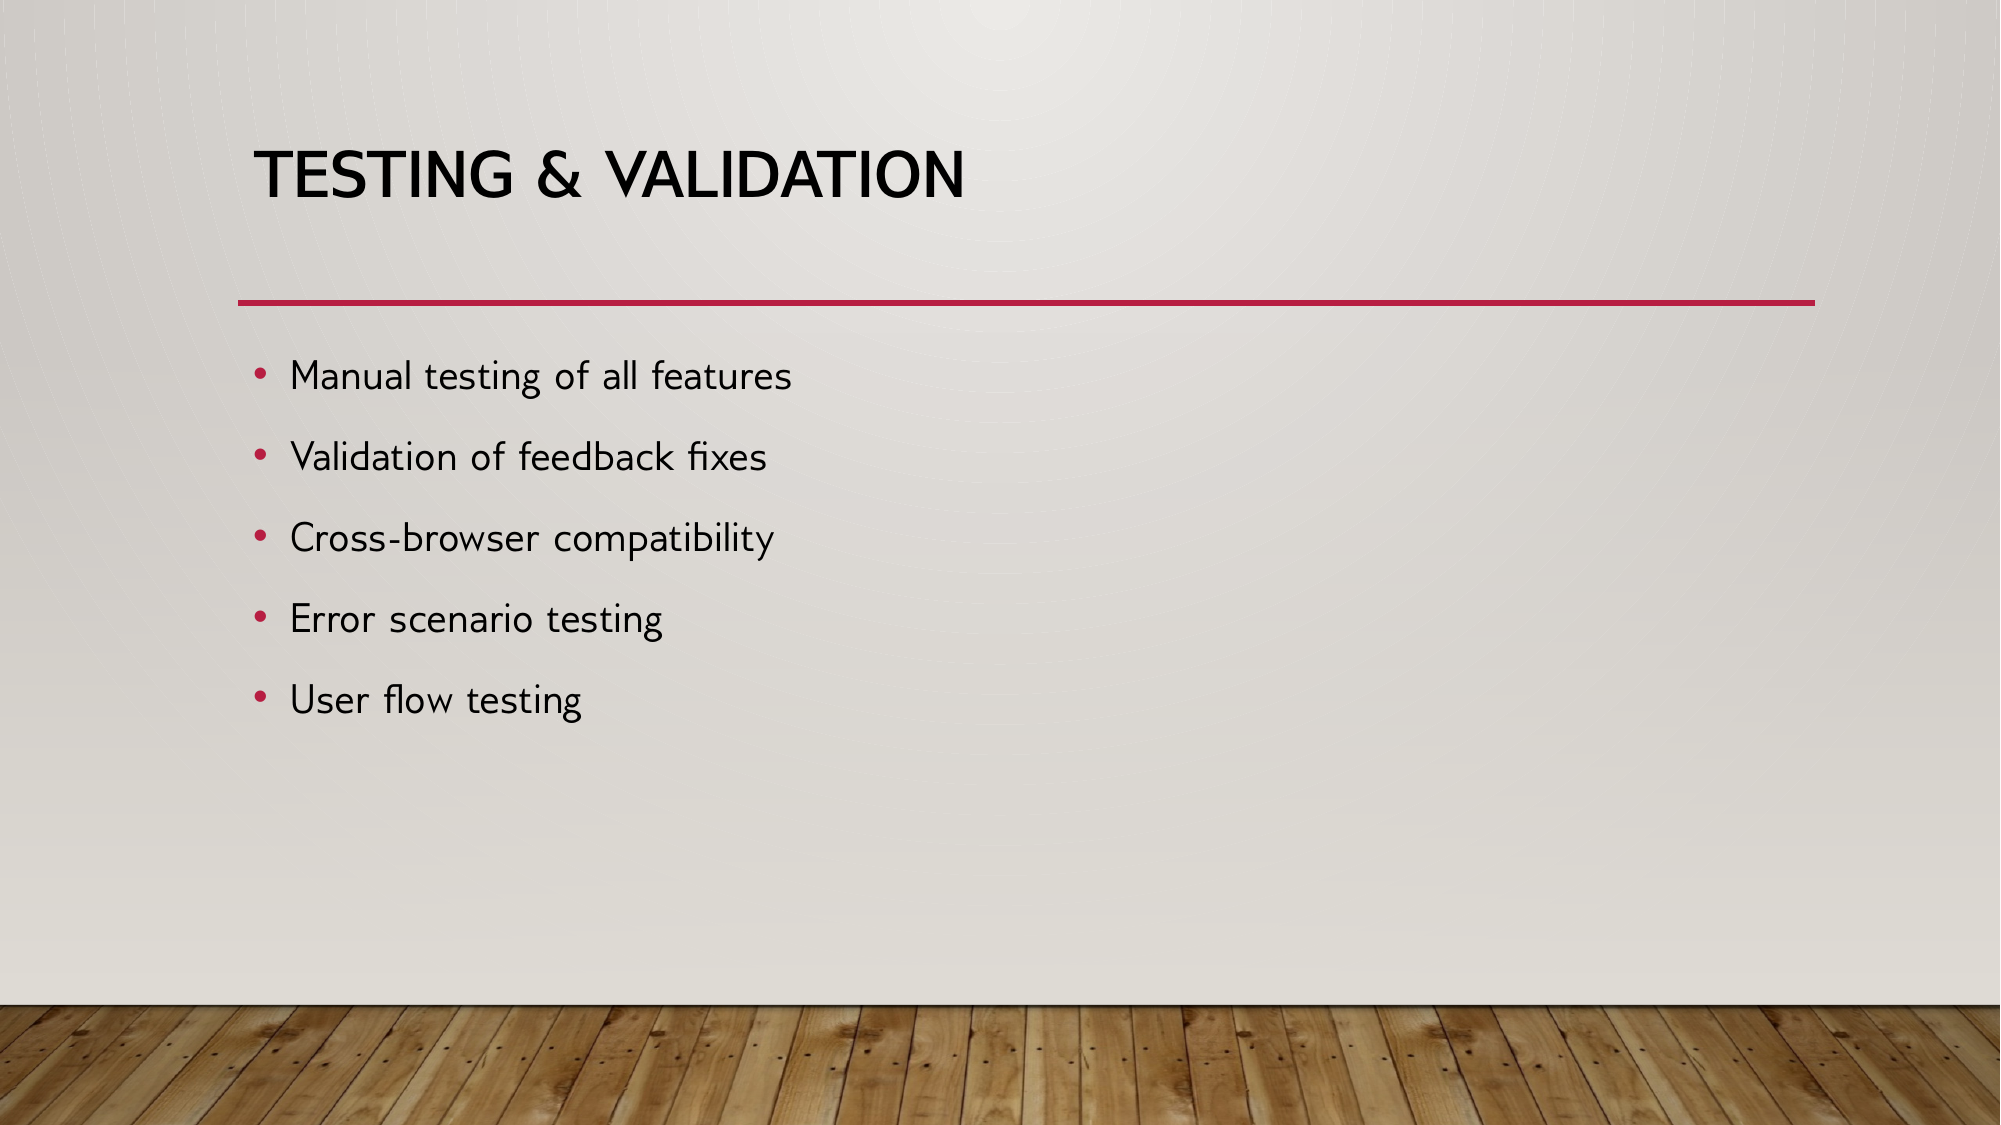

# Testing & Validation
Manual testing of all features
Validation of feedback fixes
Cross-browser compatibility
Error scenario testing
User flow testing